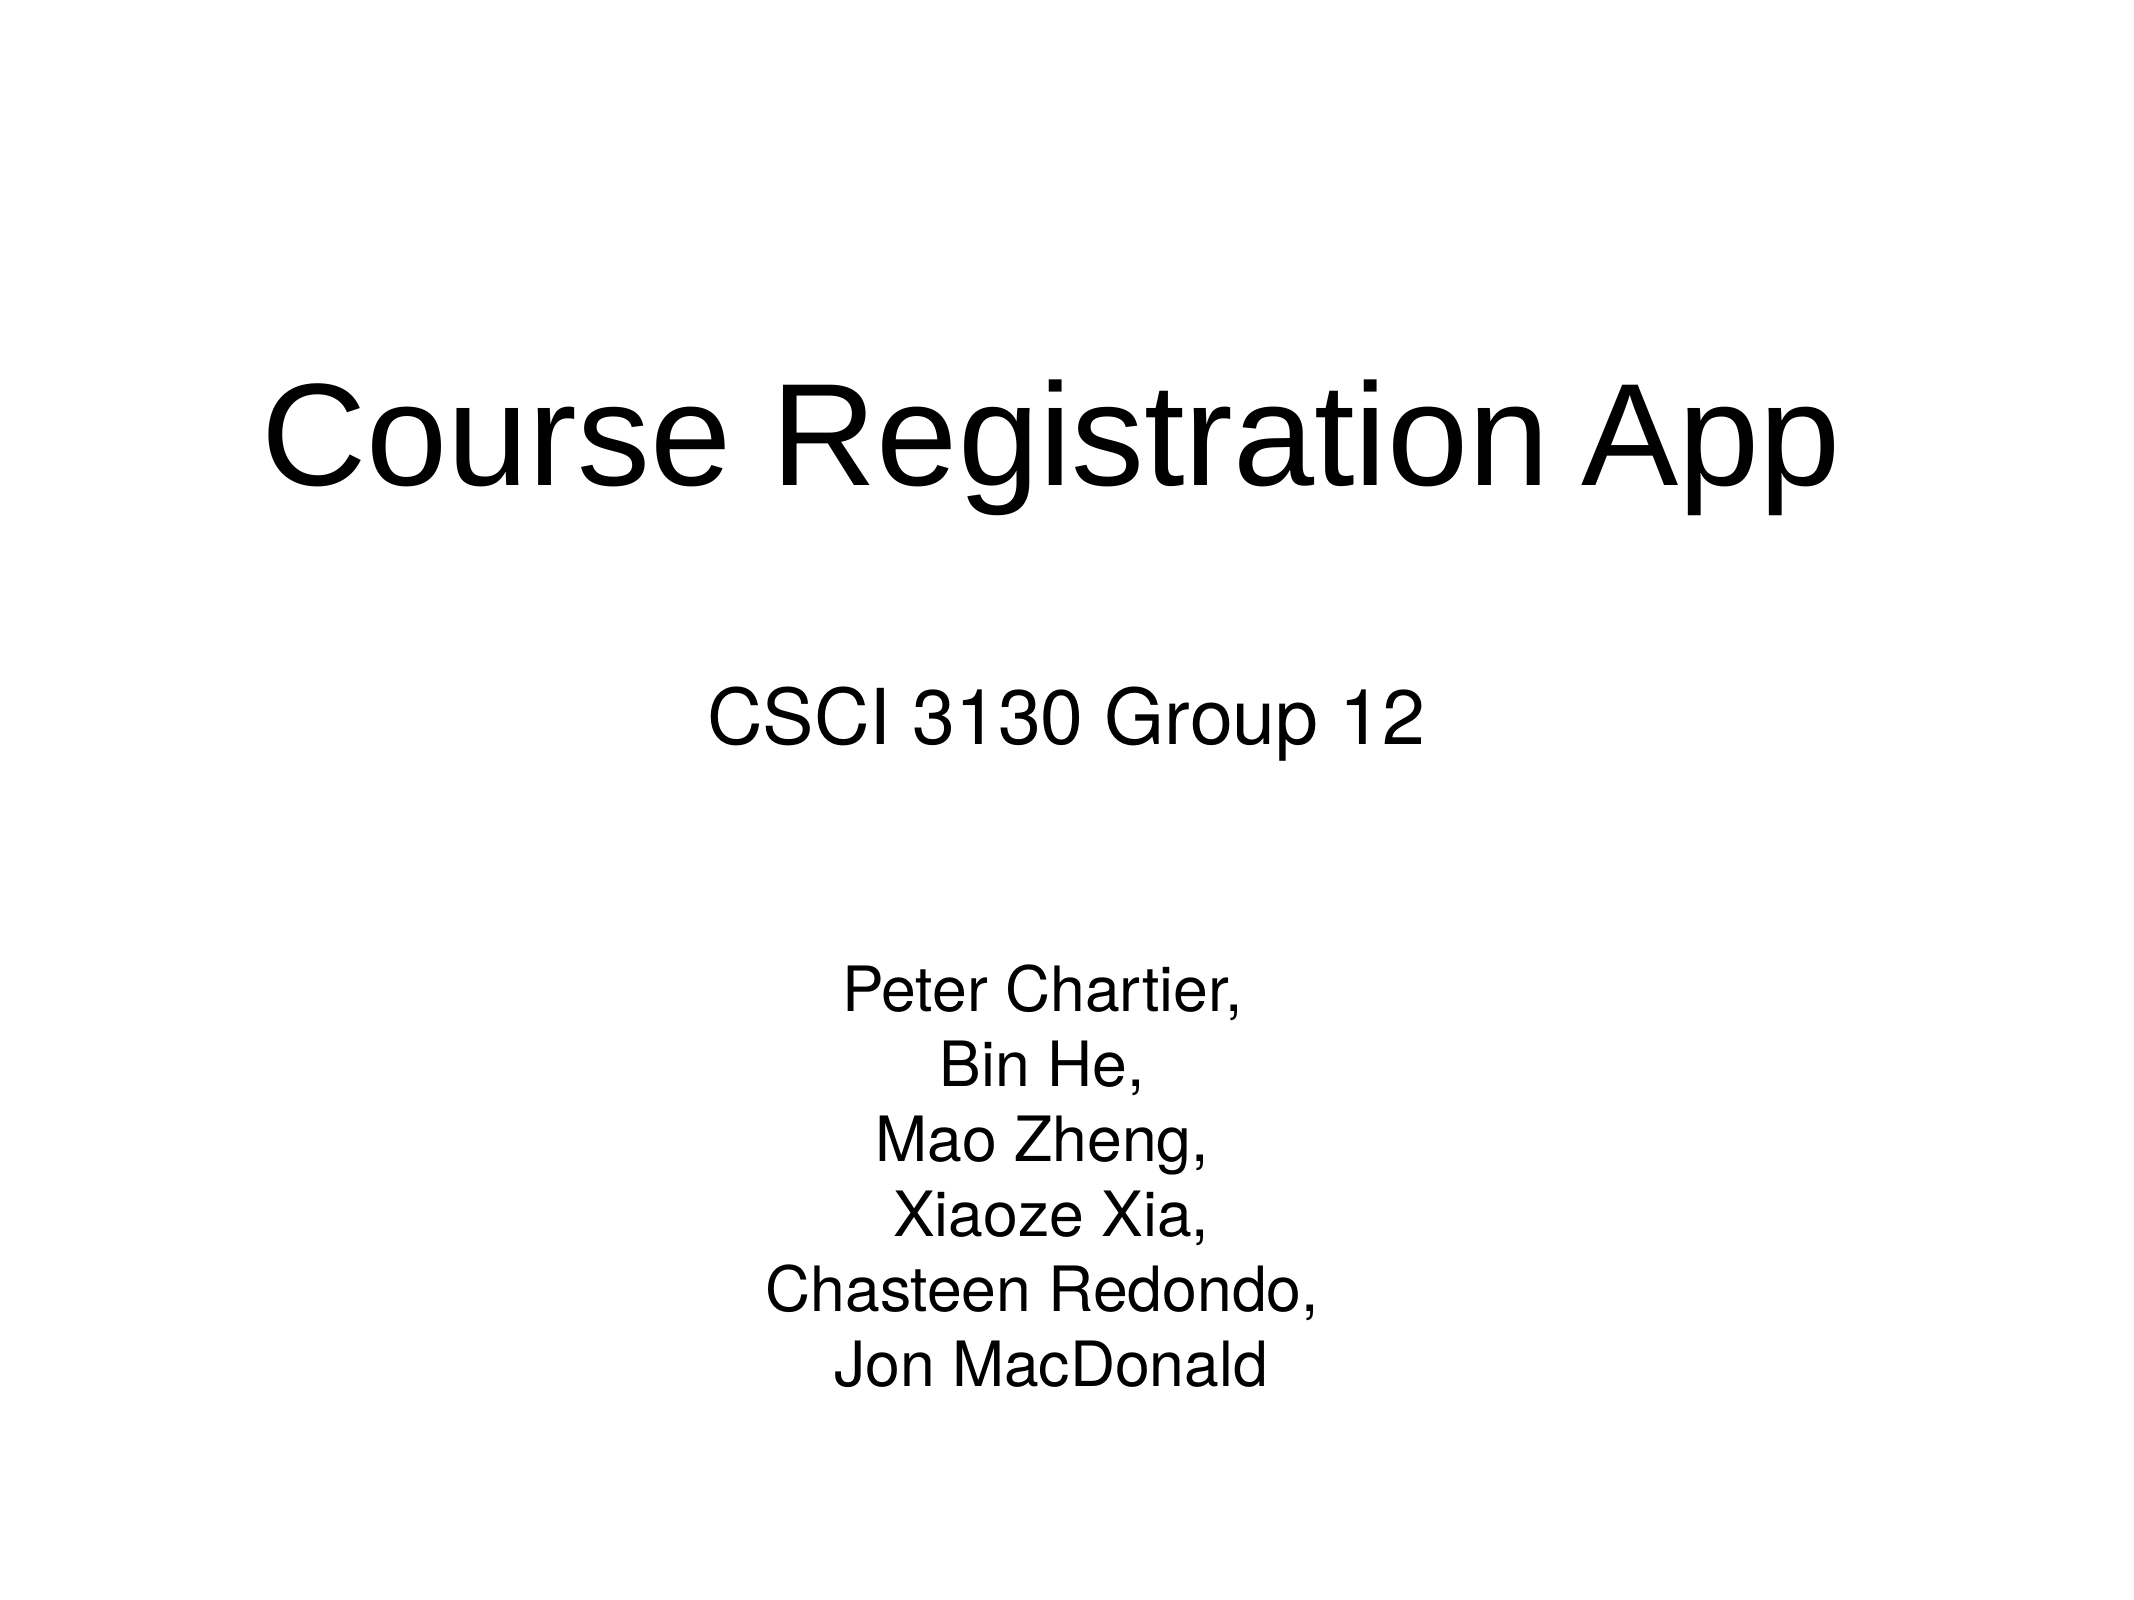

# Course Registration App
CSCI 3130 Group 12
Peter Chartier,
Bin He,
Mao Zheng,
Xiaoze Xia,
Chasteen Redondo,
Jon MacDonald